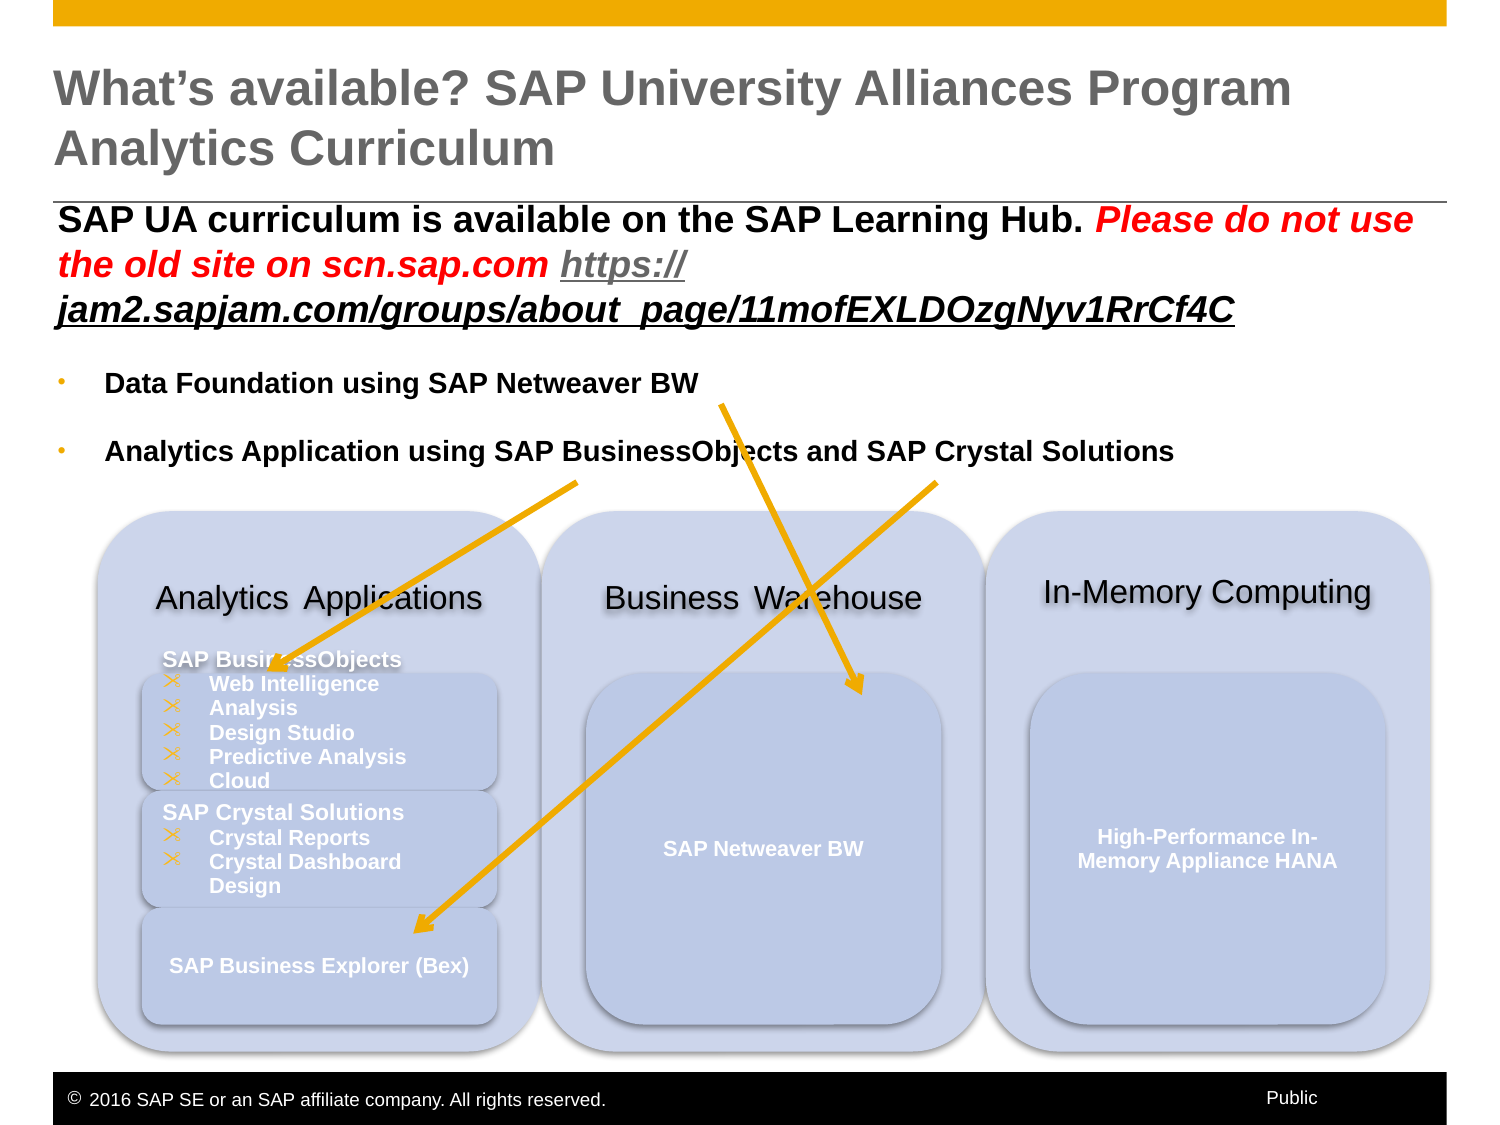

# What’s available? SAP University Alliances Program Analytics Curriculum
SAP UA curriculum is available on the SAP Learning Hub. Please do not use the old site on scn.sap.com https://jam2.sapjam.com/groups/about_page/11mofEXLDOzgNyv1RrCf4C
Data Foundation using SAP Netweaver BW
Analytics Application using SAP BusinessObjects and SAP Crystal Solutions
Analytics Applications
SAP BusinessObjects
Business Warehouse
SAP Netweaver BW
SAP Crystal Solutions
Web Intelligence
Analysis
Design Studio
Predictive Analysis
Crystal Reports
Crystal Dashboard Design
In-Memory Computing
High-Performance In-Memory Appliance HANA
Cloud
SAP Business Explorer (Bex)
Lumira